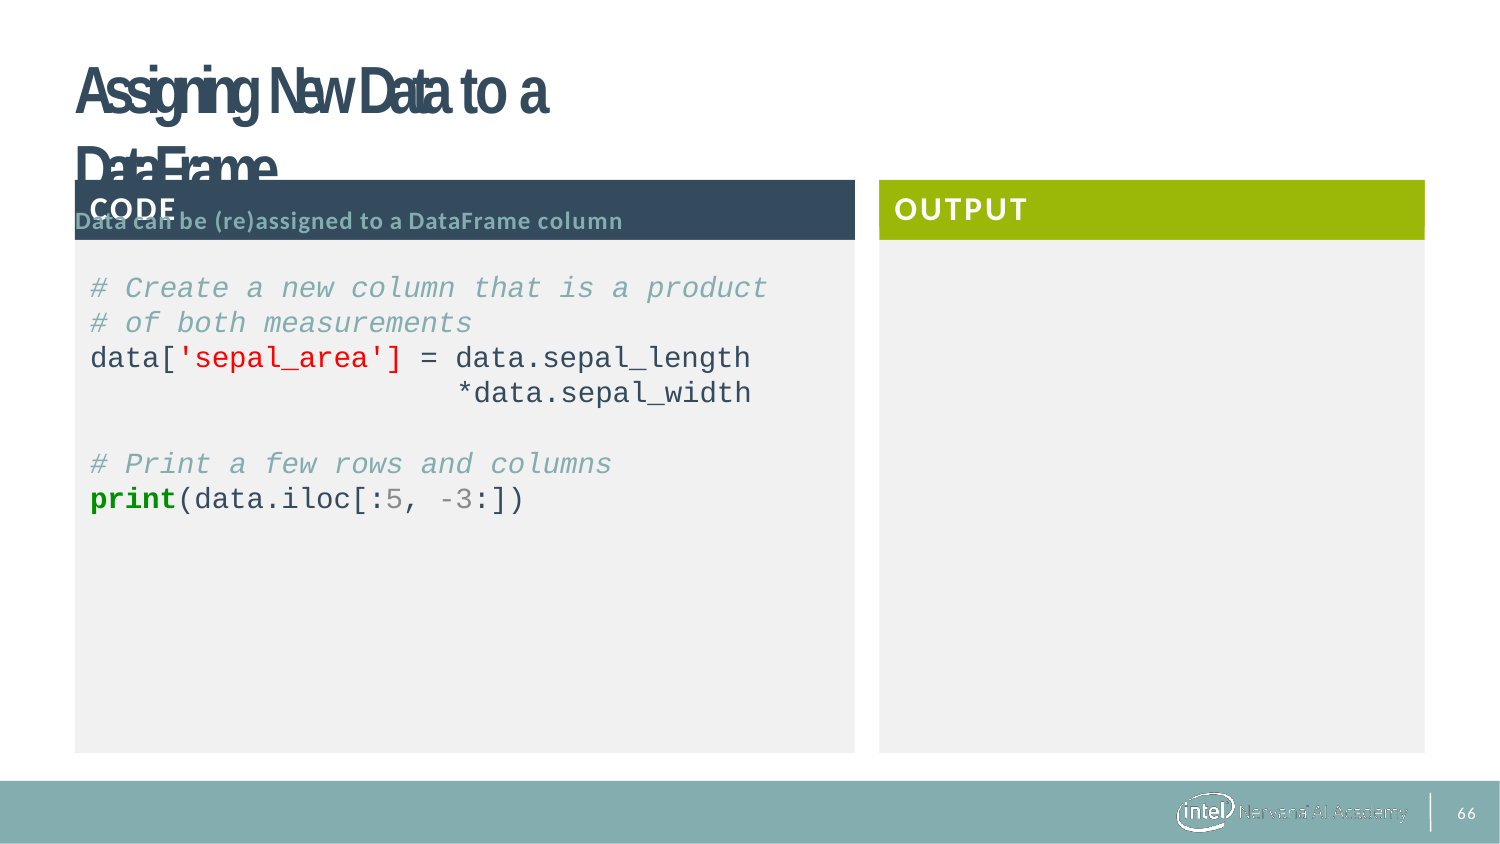

# Assigning New Data to a DataFrame
Data can be (re)assigned to a DataFrame column

OUTPUT
CODE

# Create a new column that is a product
# of both measurements
data['sepal_area'] = data.sepal_length
*data.sepal_width

# Print a few rows and columns
print(data.iloc[:5, -3:])

66